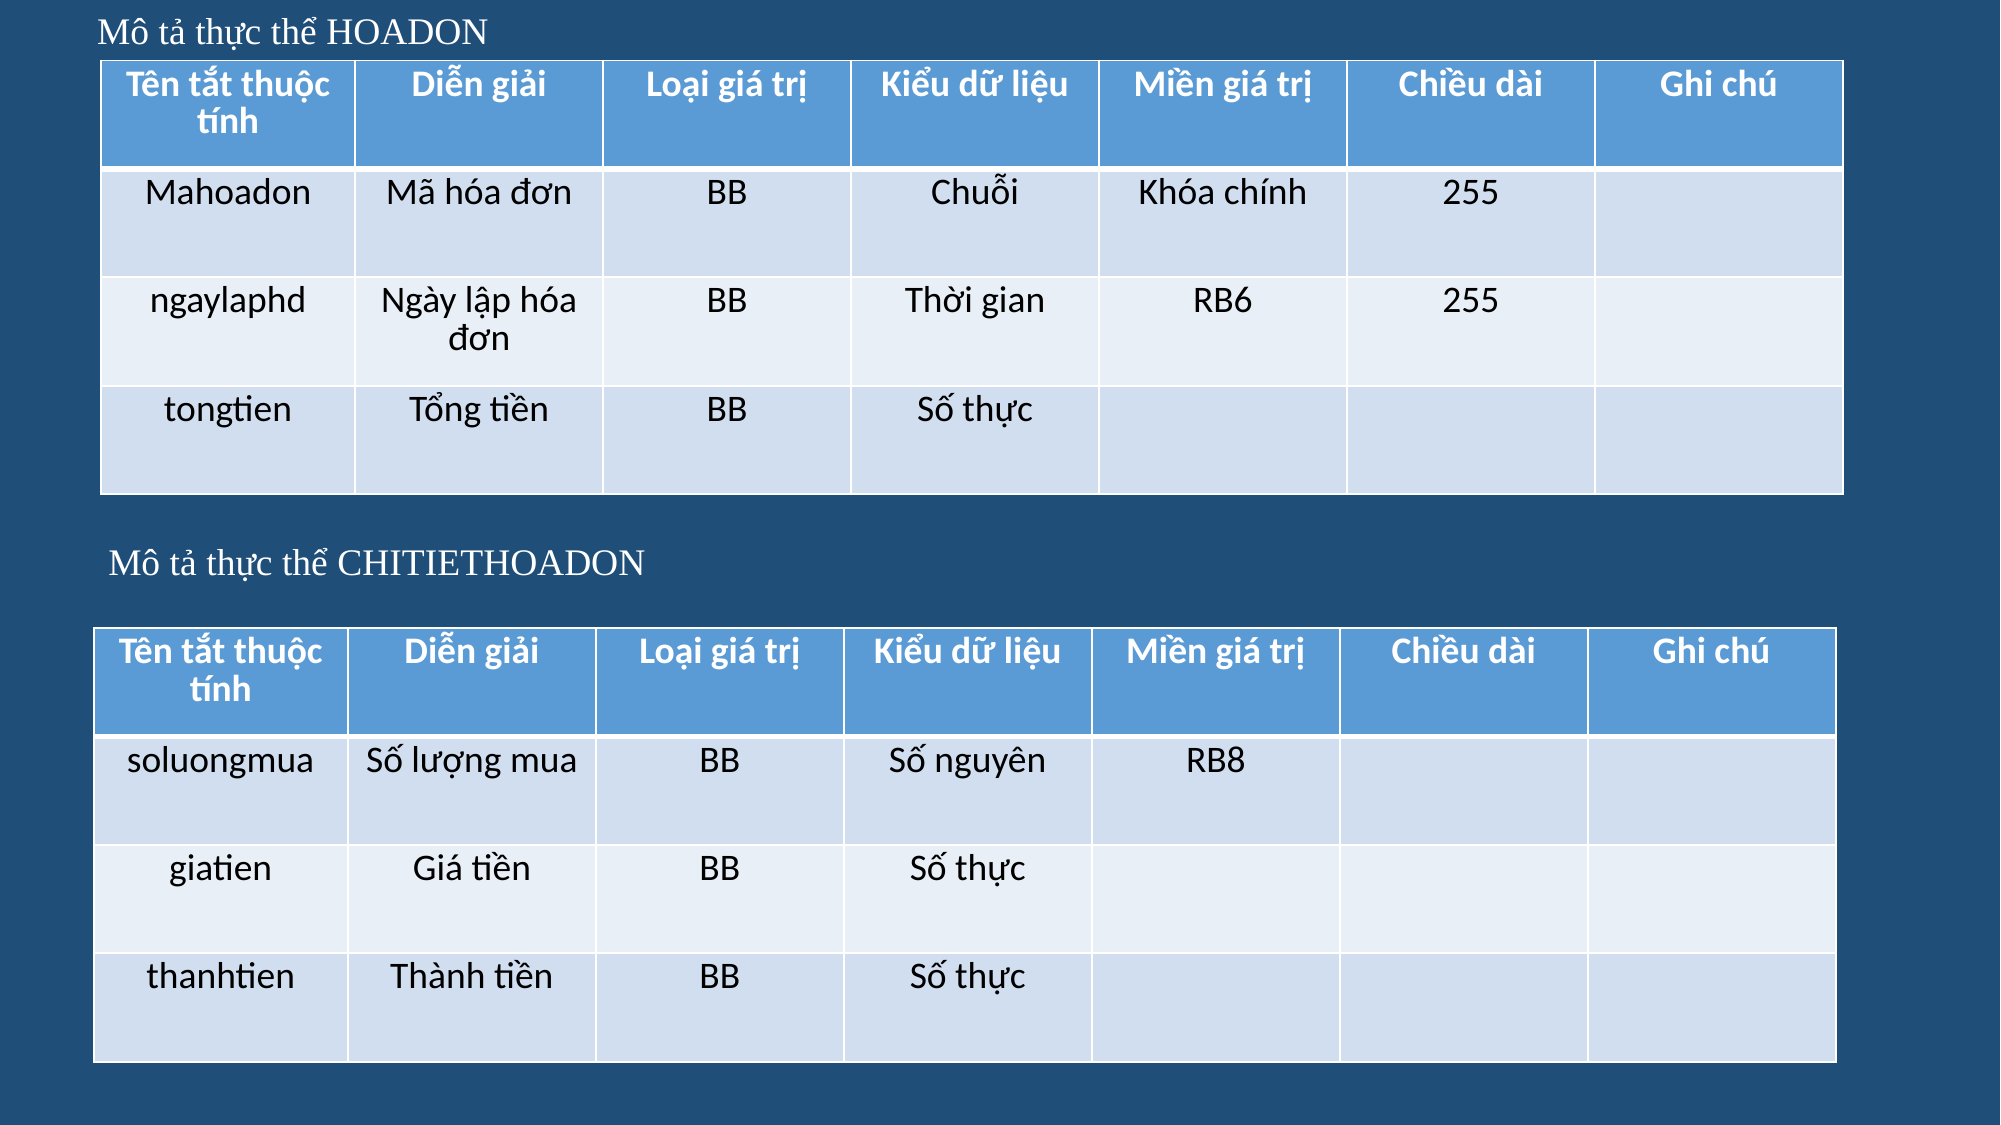

Mô tả thực thể HOADON
| Tên tắt thuộc tính | Diễn giải | Loại giá trị | Kiểu dữ liệu | Miền giá trị | Chiều dài | Ghi chú |
| --- | --- | --- | --- | --- | --- | --- |
| Mahoadon | Mã hóa đơn | BB | Chuỗi | Khóa chính | 255 |  |
| ngaylaphd | Ngày lập hóa đơn | BB | Thời gian | RB6 | 255 |  |
| tongtien | Tổng tiền | BB | Số thực |  |  |  |
Mô tả thực thể CHITIETHOADON
| Tên tắt thuộc tính | Diễn giải | Loại giá trị | Kiểu dữ liệu | Miền giá trị | Chiều dài | Ghi chú |
| --- | --- | --- | --- | --- | --- | --- |
| soluongmua | Số lượng mua | BB | Số nguyên | RB8 |  |  |
| giatien | Giá tiền | BB | Số thực |  |  |  |
| thanhtien | Thành tiền | BB | Số thực |  |  |  |